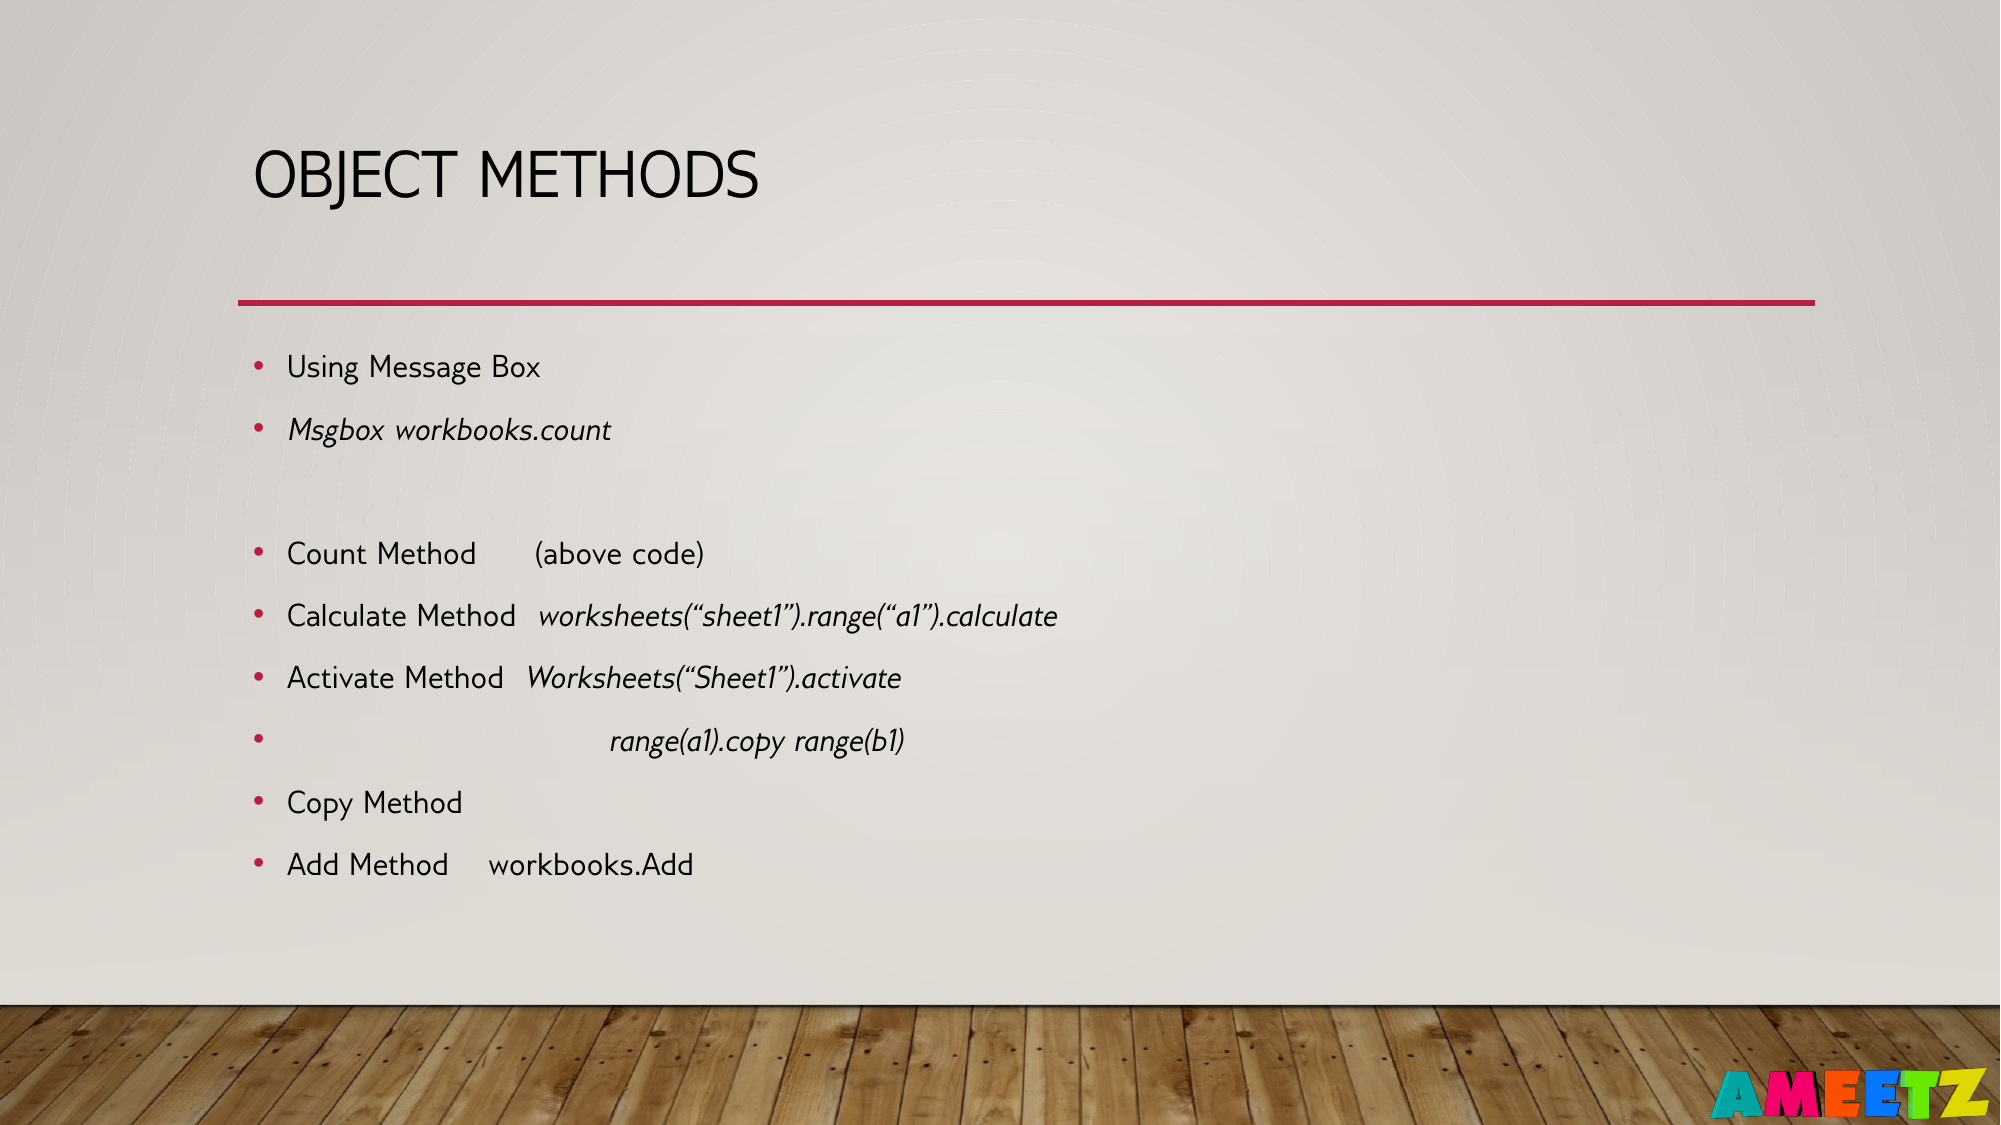

# Object Methods
Using Message Box
Msgbox workbooks.count

Count Method      (above code)
Calculate Method  worksheets(“sheet1”).range(“a1”).calculate
Activate Method  Worksheets(“Sheet1”).activate
                                 range(a1).copy range(b1)
Copy Method
Add Method    workbooks.Add